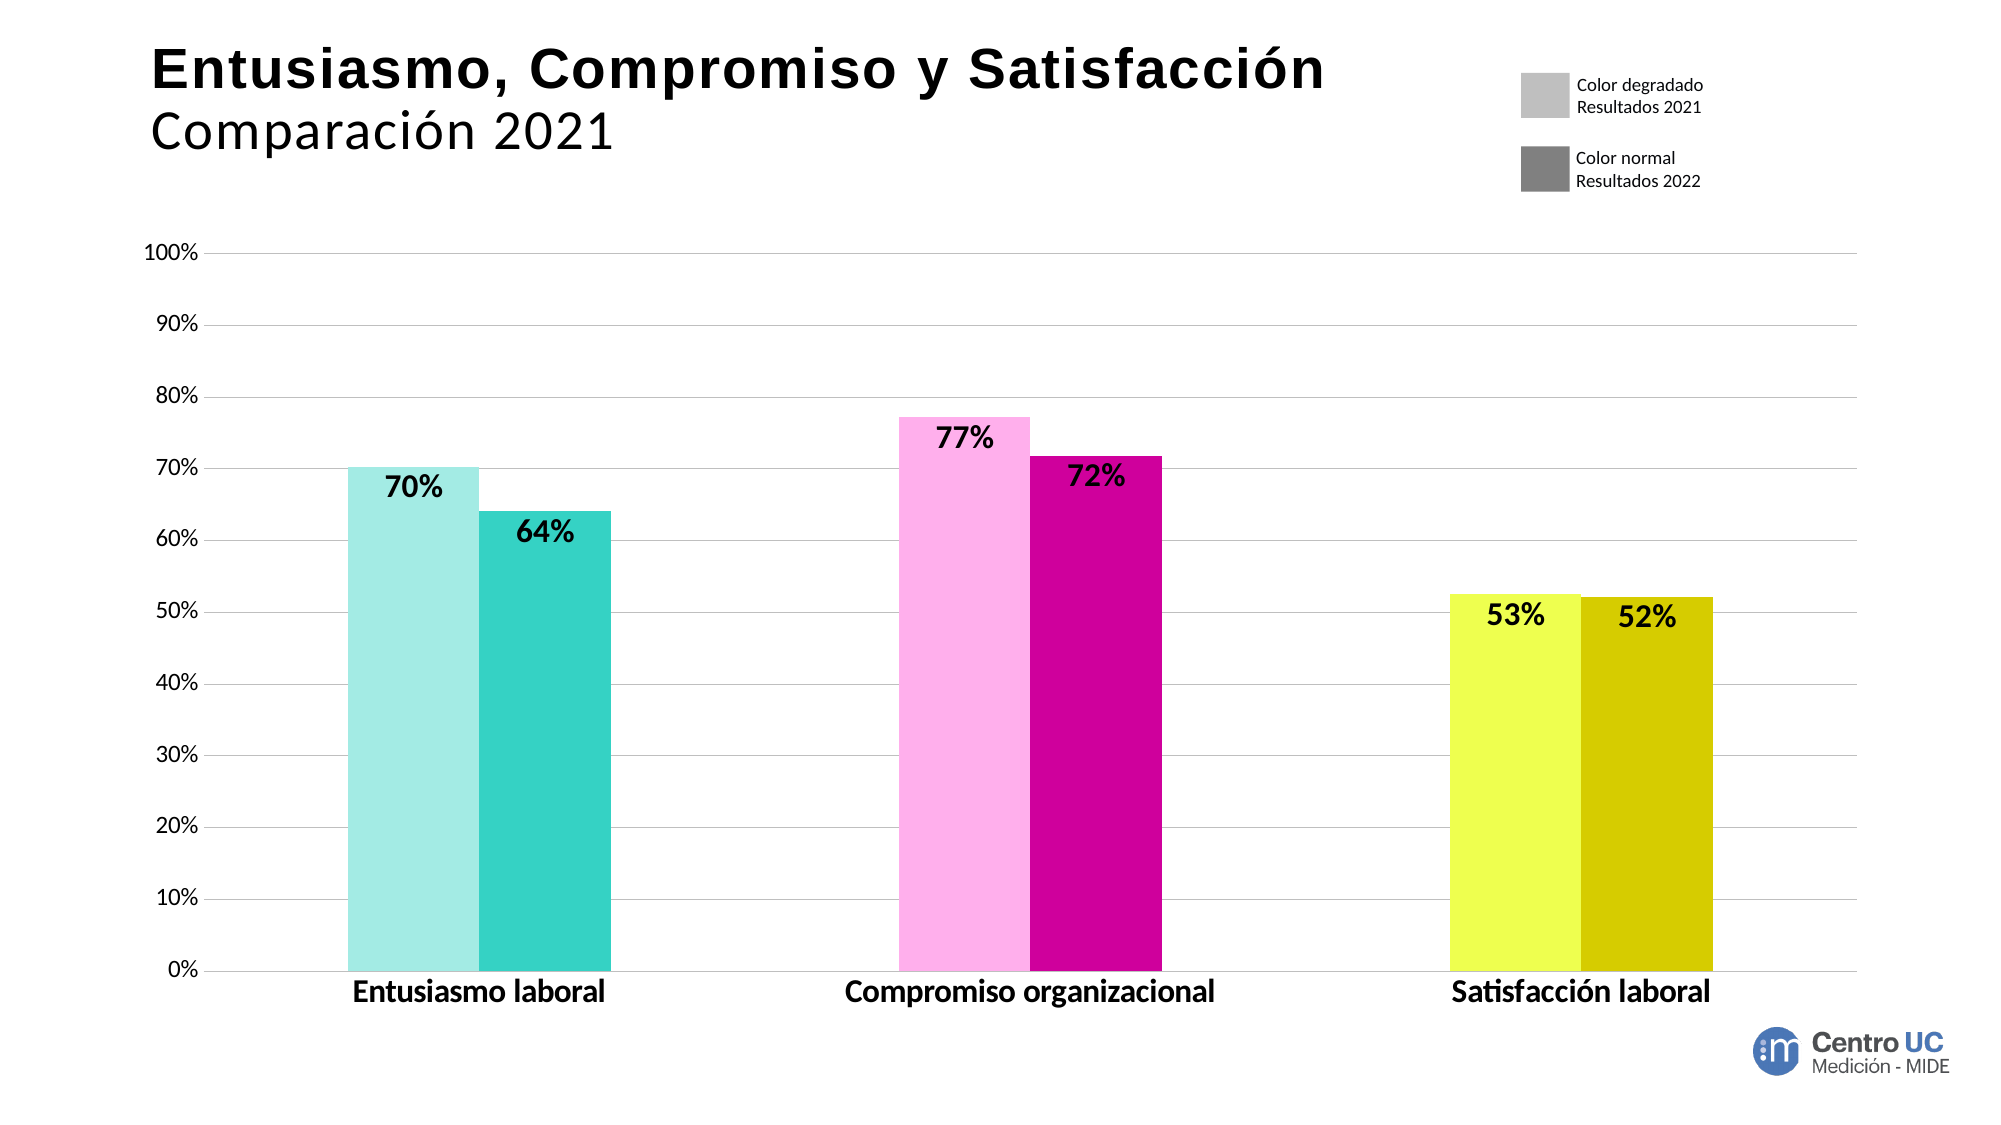

# Entusiasmo, Compromiso y Satisfacción Comparación 2021
Color degradado
Resultados 2021

Color normal
Resultados 2022

### Chart

| Category | 2021 | 2022 |
|---|---|---|
| Entusiasmo laboral | 0.7025316455696202 | 0.6410256410256411 |
| Compromiso organizacional | 0.7721518987341772 | 0.717948717948718 |
| Satisfacción laboral | 0.5253164556962026 | 0.5213675213675214 |